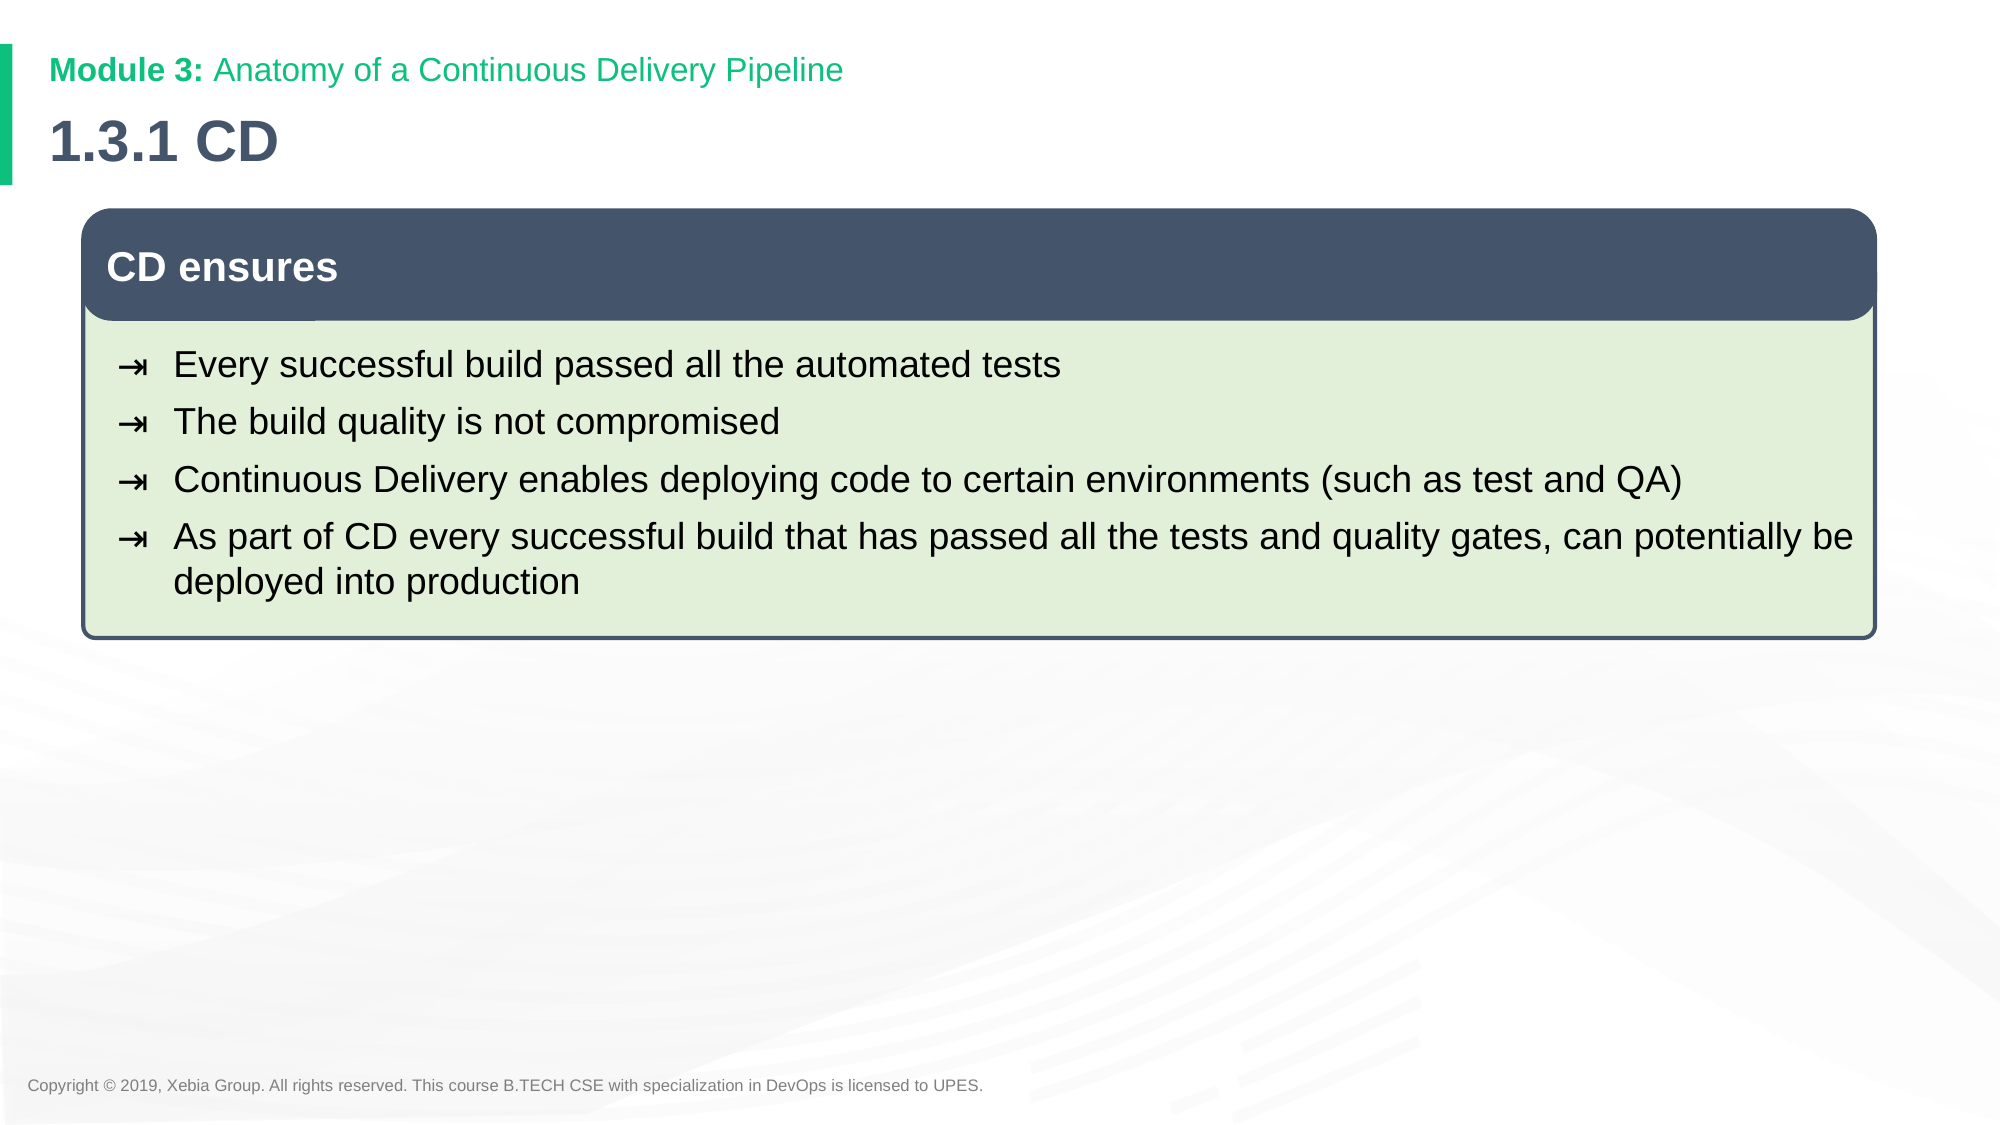

# 1.3.1 CD
CD ensures
Every successful build passed all the automated tests
The build quality is not compromised
Continuous Delivery enables deploying code to certain environments (such as test and QA)
As part of CD every successful build that has passed all the tests and quality gates, can potentially be deployed into production